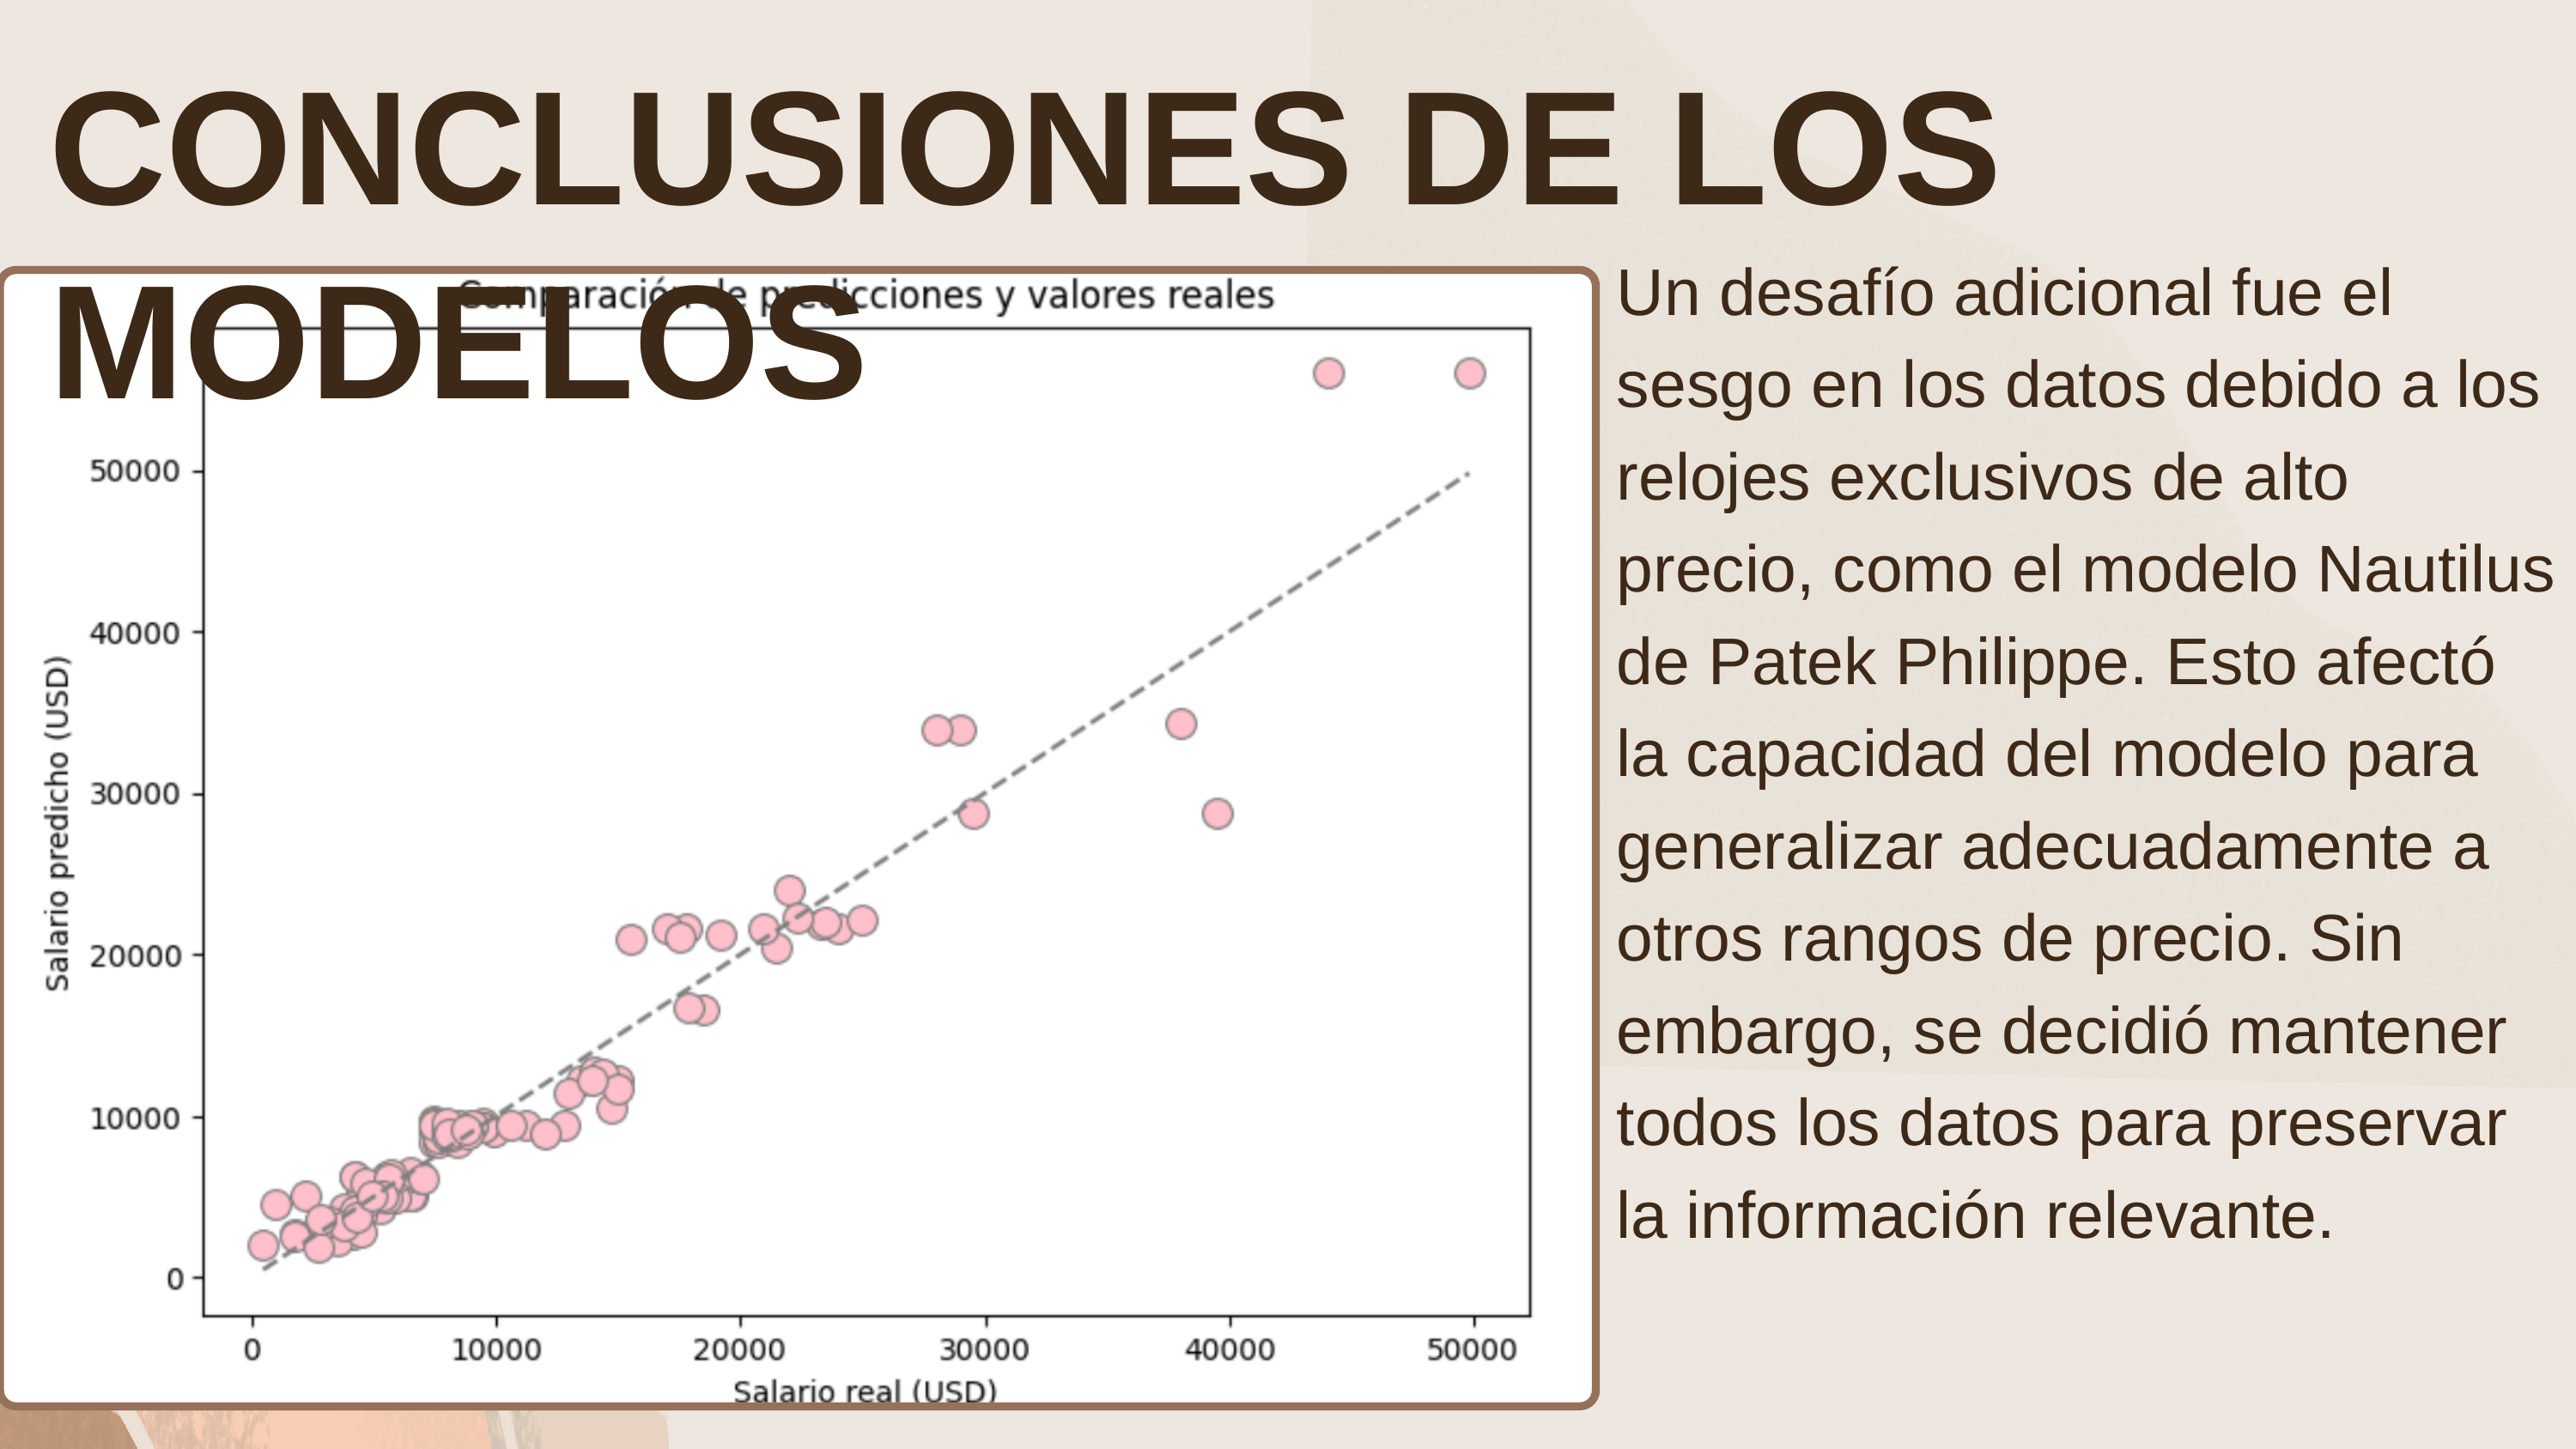

CONCLUSIONES DE LOS MODELOS

Un desafío adicional fue el sesgo en los datos debido a los relojes exclusivos de alto precio, como el modelo Nautilus de Patek Philippe. Esto afectó la capacidad del modelo para generalizar adecuadamente a otros rangos de precio. Sin embargo, se decidió mantener todos los datos para preservar la información relevante.